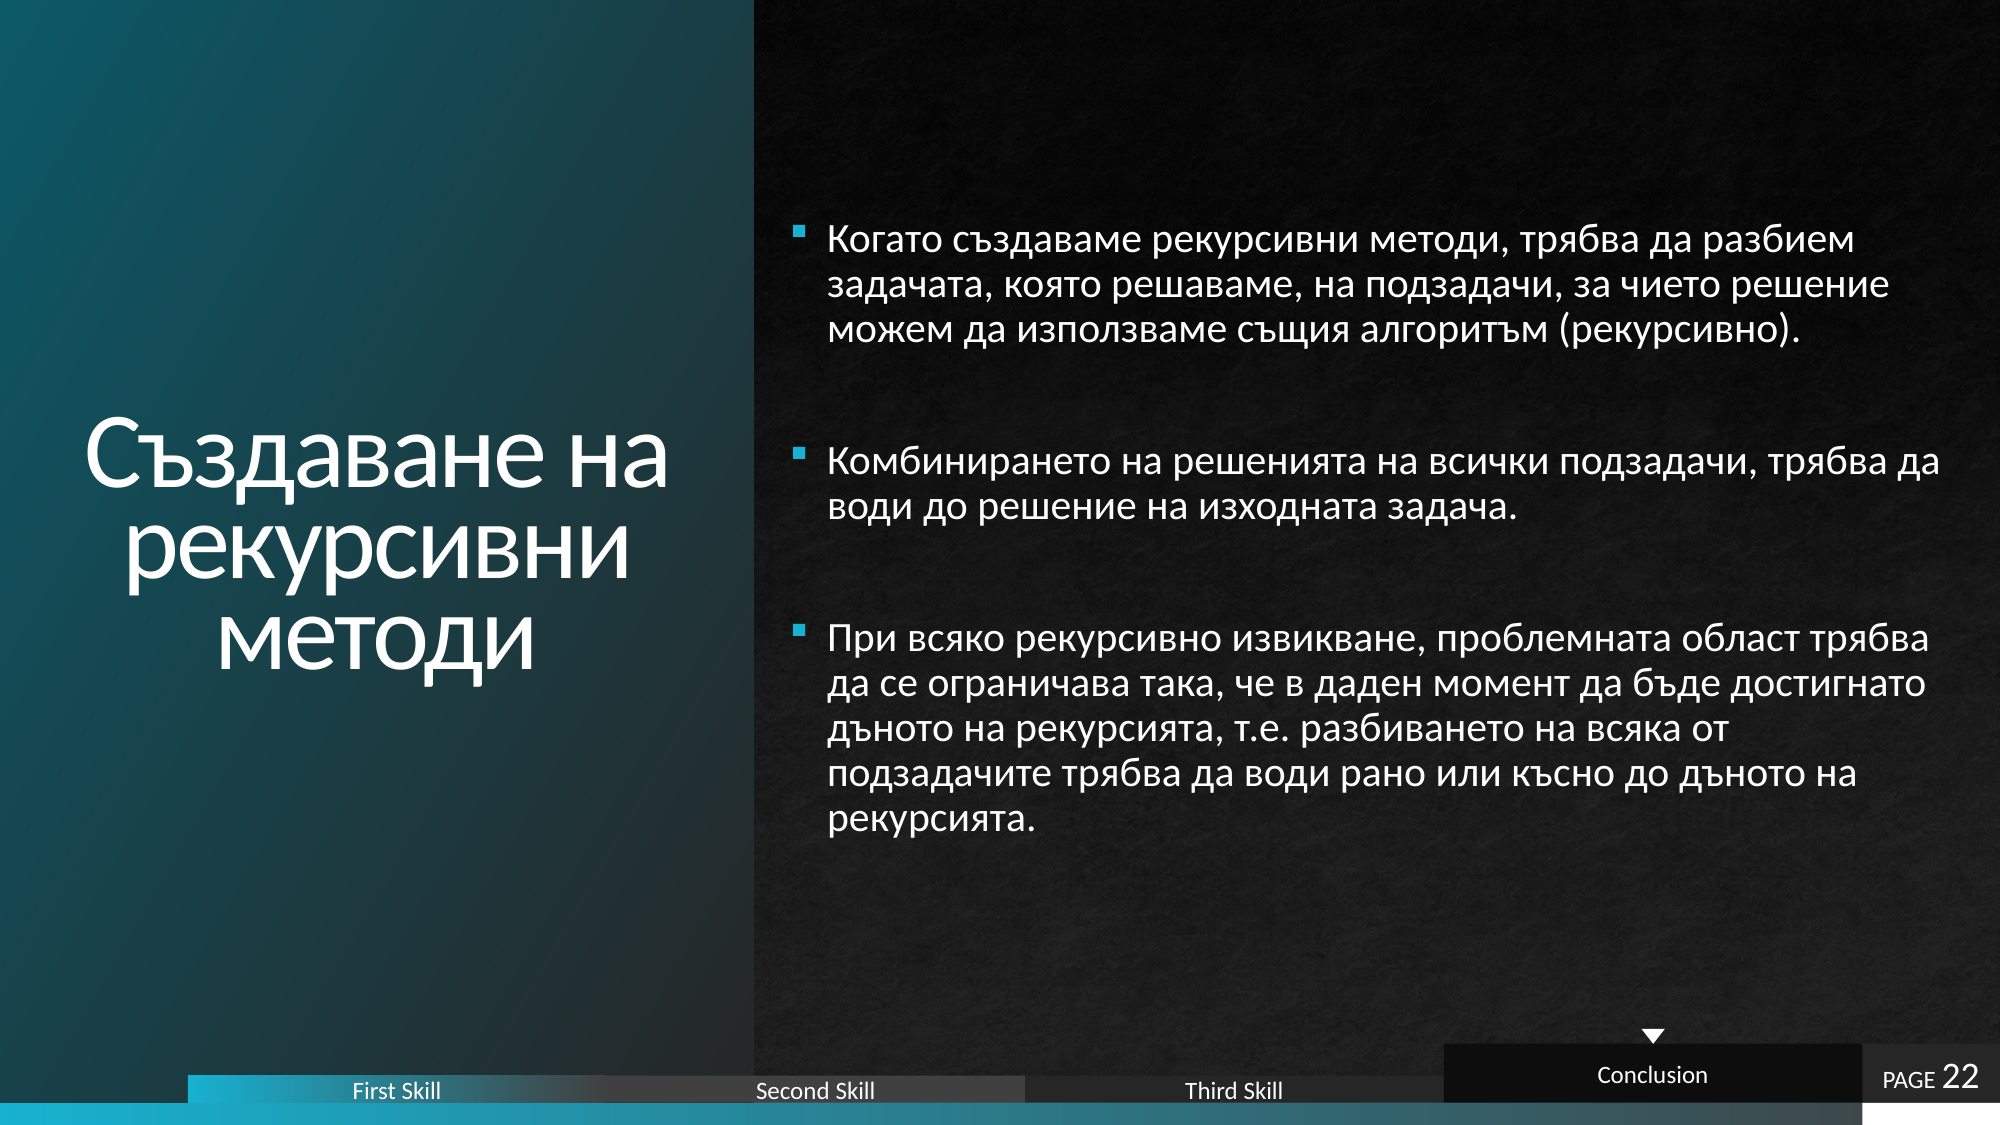

# Създаване на рекурсивни методи

Когато създаваме рекурсивни методи, трябва да разбием задачата, която решаваме, на подзадачи, за чието решение можем да използваме същия алгоритъм (рекурсивно).

Комбинирането на решенията на всички подзадачи, трябва да води до решение на изходната задача.

При всяко рекурсивно извикване, проблемната област трябва да се огра­ничава така, че в даден момент да бъде достигнато дъното на рекурсията, т.е. разбиването на всяка от подзадачите трябва да води рано или късно до дъното на рекурсията.

Conclusion
PAGE 22
First Skill
Second Skill
Third Skill